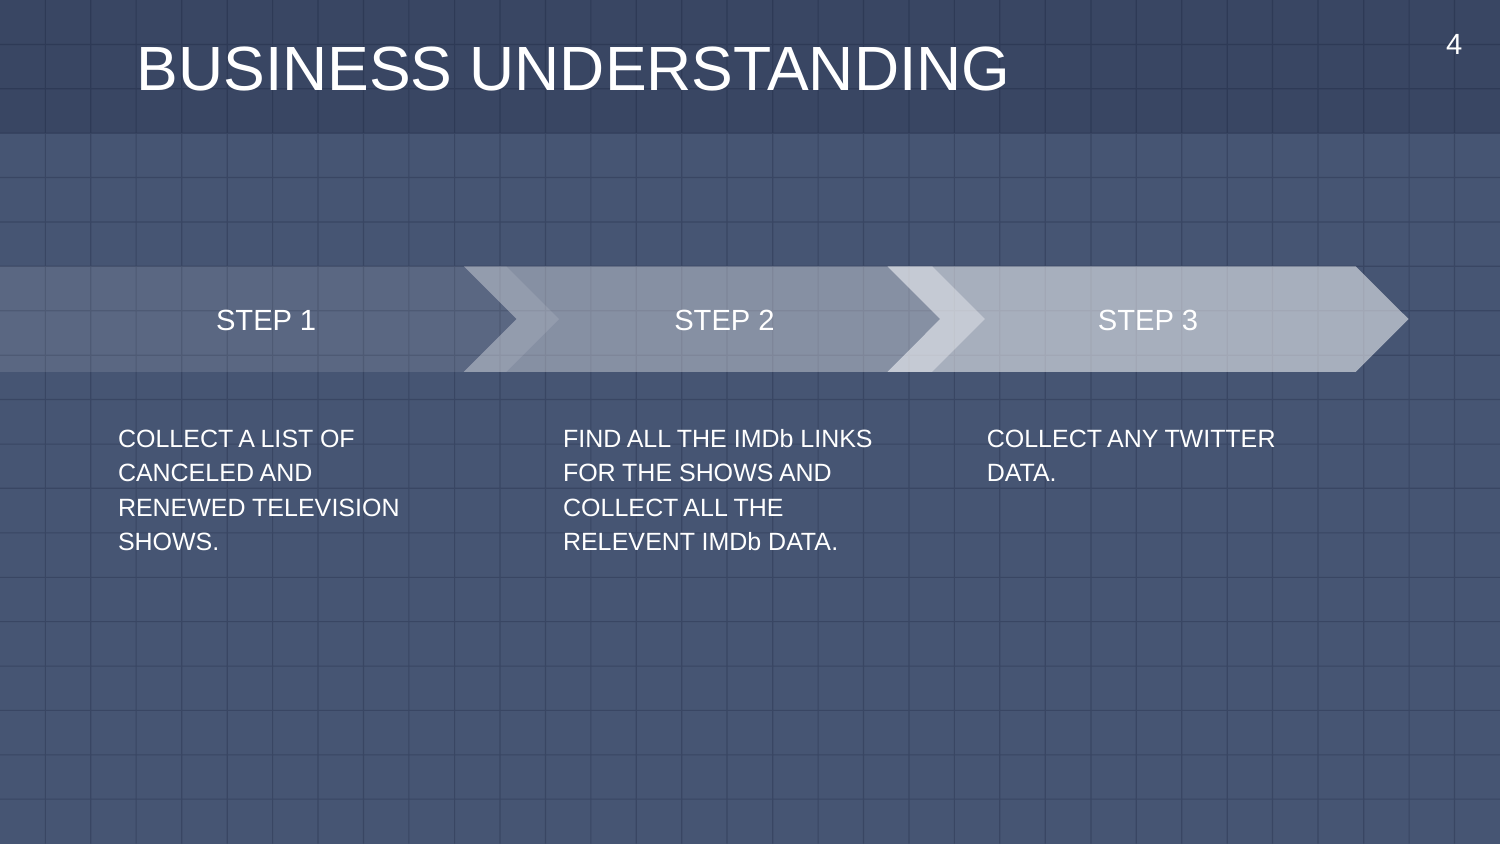

4
# BUSINESS UNDERSTANDING
STEP 2
FIND ALL THE IMDb LINKS FOR THE SHOWS AND
COLLECT ALL THE RELEVENT IMDb DATA.
STEP 3
COLLECT ANY TWITTER DATA.
STEP 1
COLLECT A LIST OF CANCELED AND RENEWED TELEVISION SHOWS.